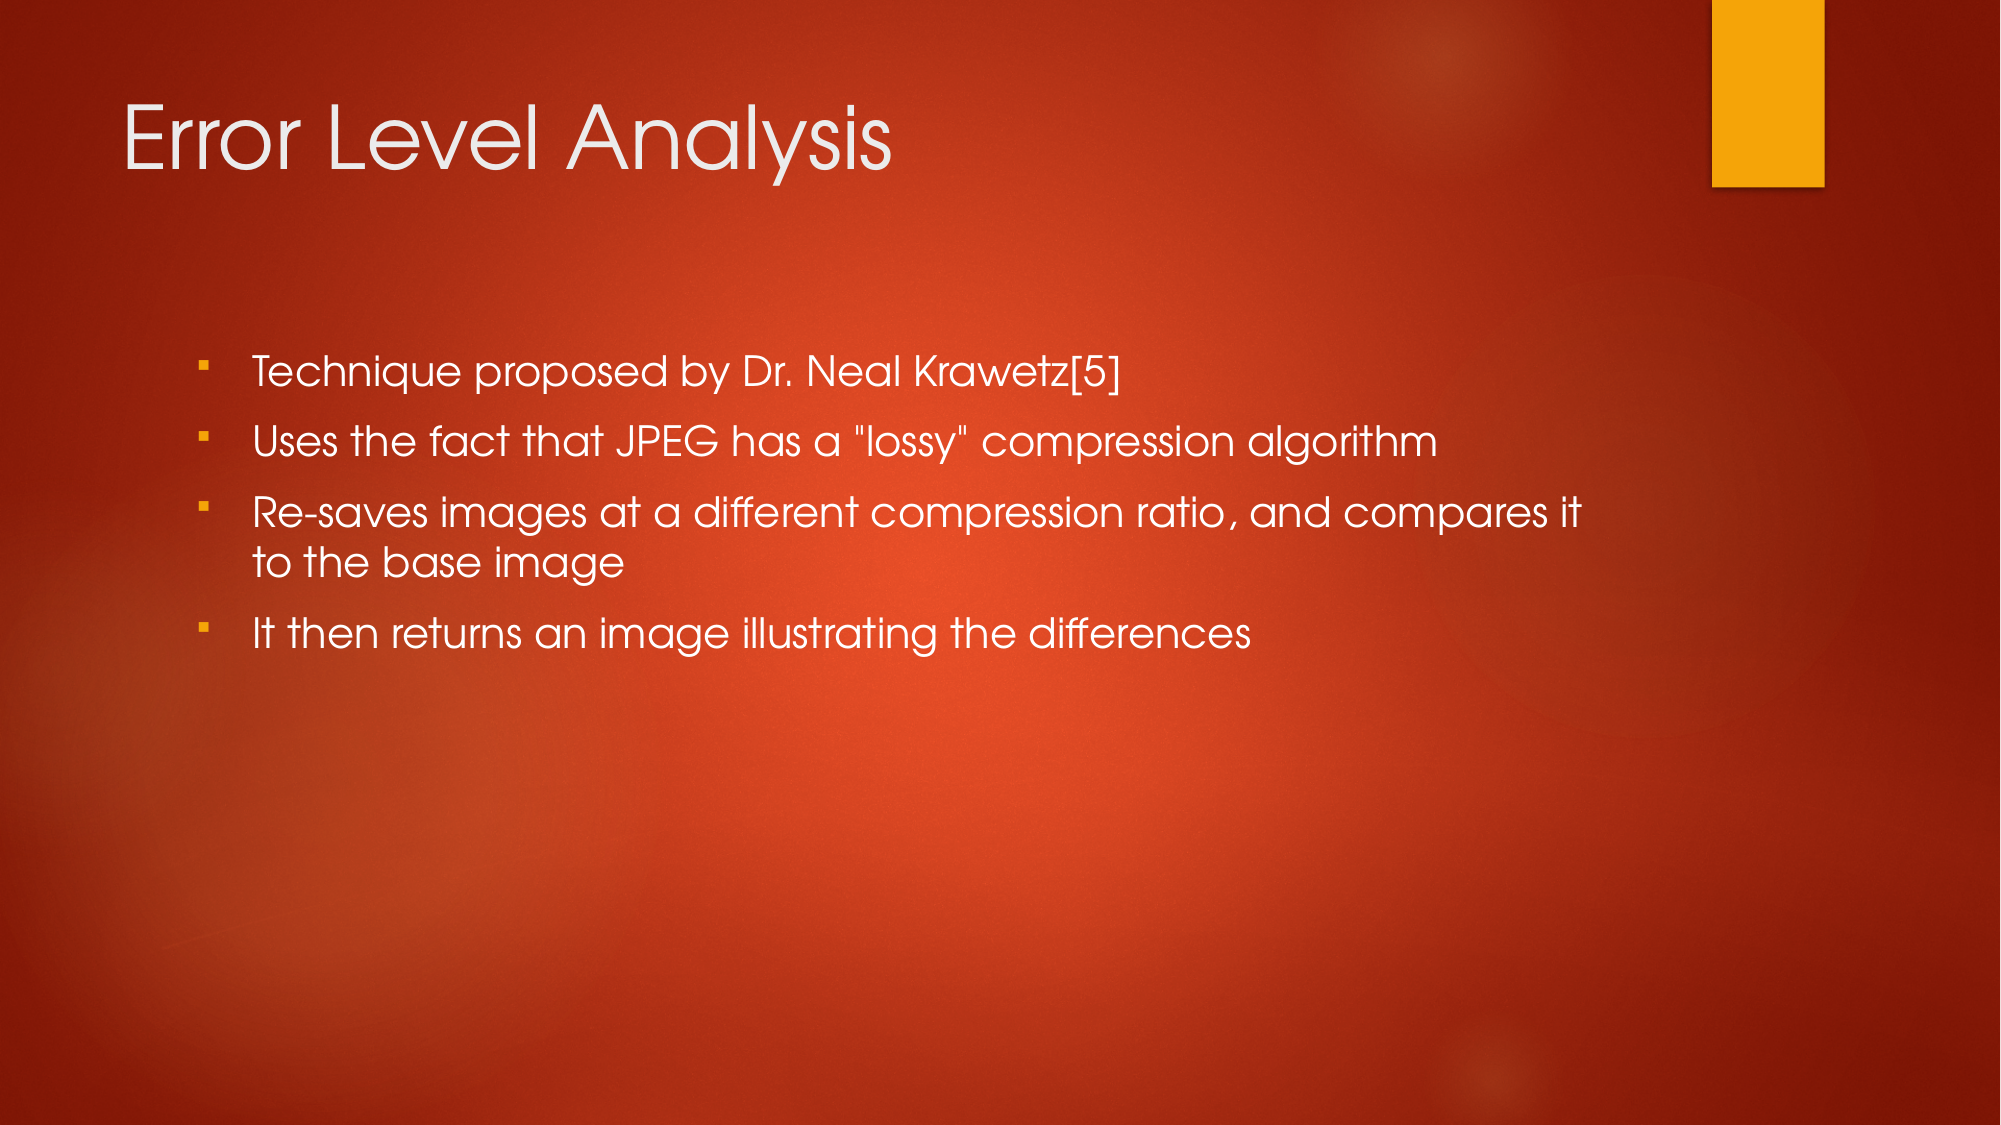

# Error Level Analysis
Technique proposed by Dr. Neal Krawetz[5]
Uses the fact that JPEG has a "lossy" compression algorithm
Re-saves images at a different compression ratio, and compares it to the base image
It then returns an image illustrating the differences